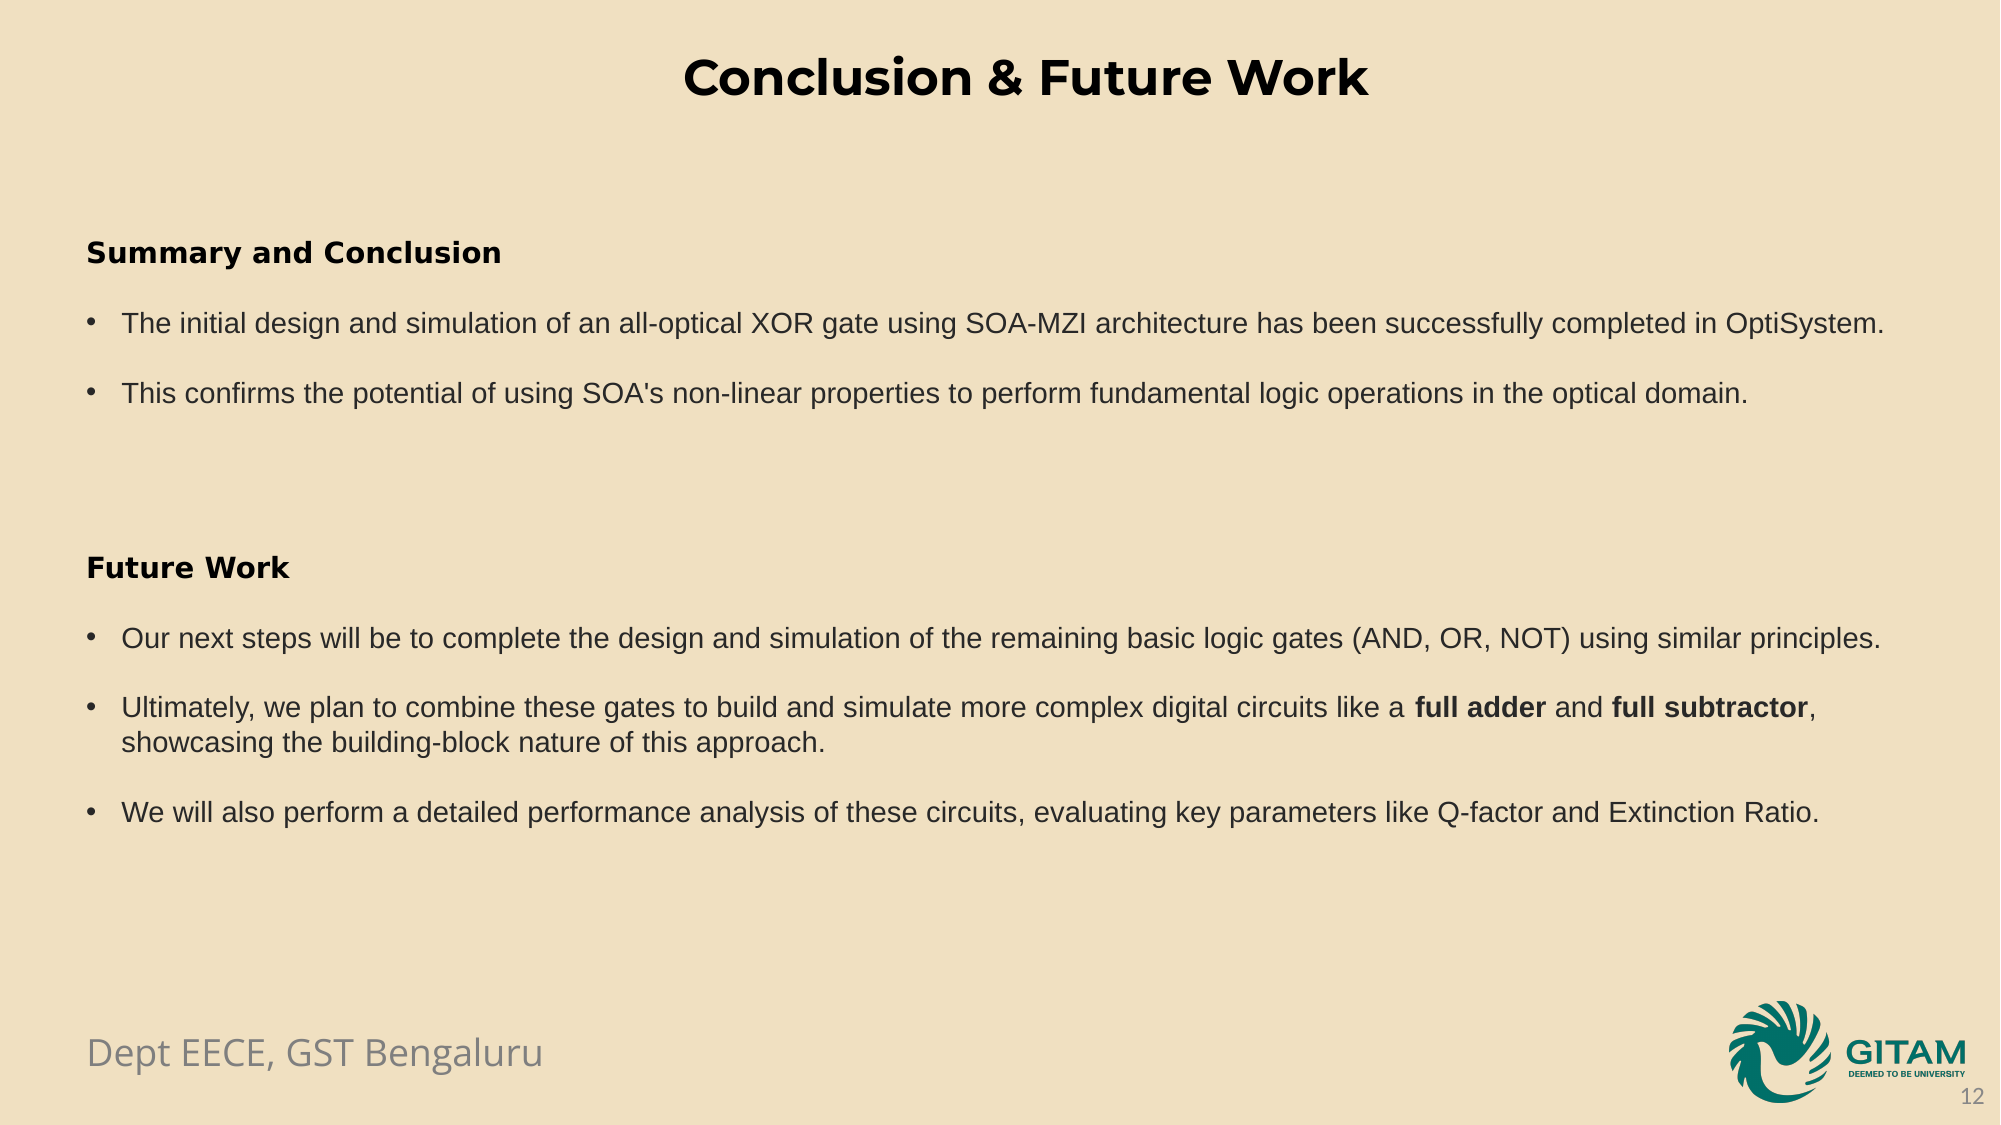

Conclusion & Future Work
Summary and Conclusion

The initial design and simulation of an all-optical XOR gate using SOA-MZI architecture has been successfully completed in OptiSystem.

This confirms the potential of using SOA's non-linear properties to perform fundamental logic operations in the optical domain.

Future Work

Our next steps will be to complete the design and simulation of the remaining basic logic gates (AND, OR, NOT) using similar principles.

Ultimately, we plan to combine these gates to build and simulate more complex digital circuits like a full adder and full subtractor, showcasing the building-block nature of this approach.

We will also perform a detailed performance analysis of these circuits, evaluating key parameters like Q-factor and Extinction Ratio.

12